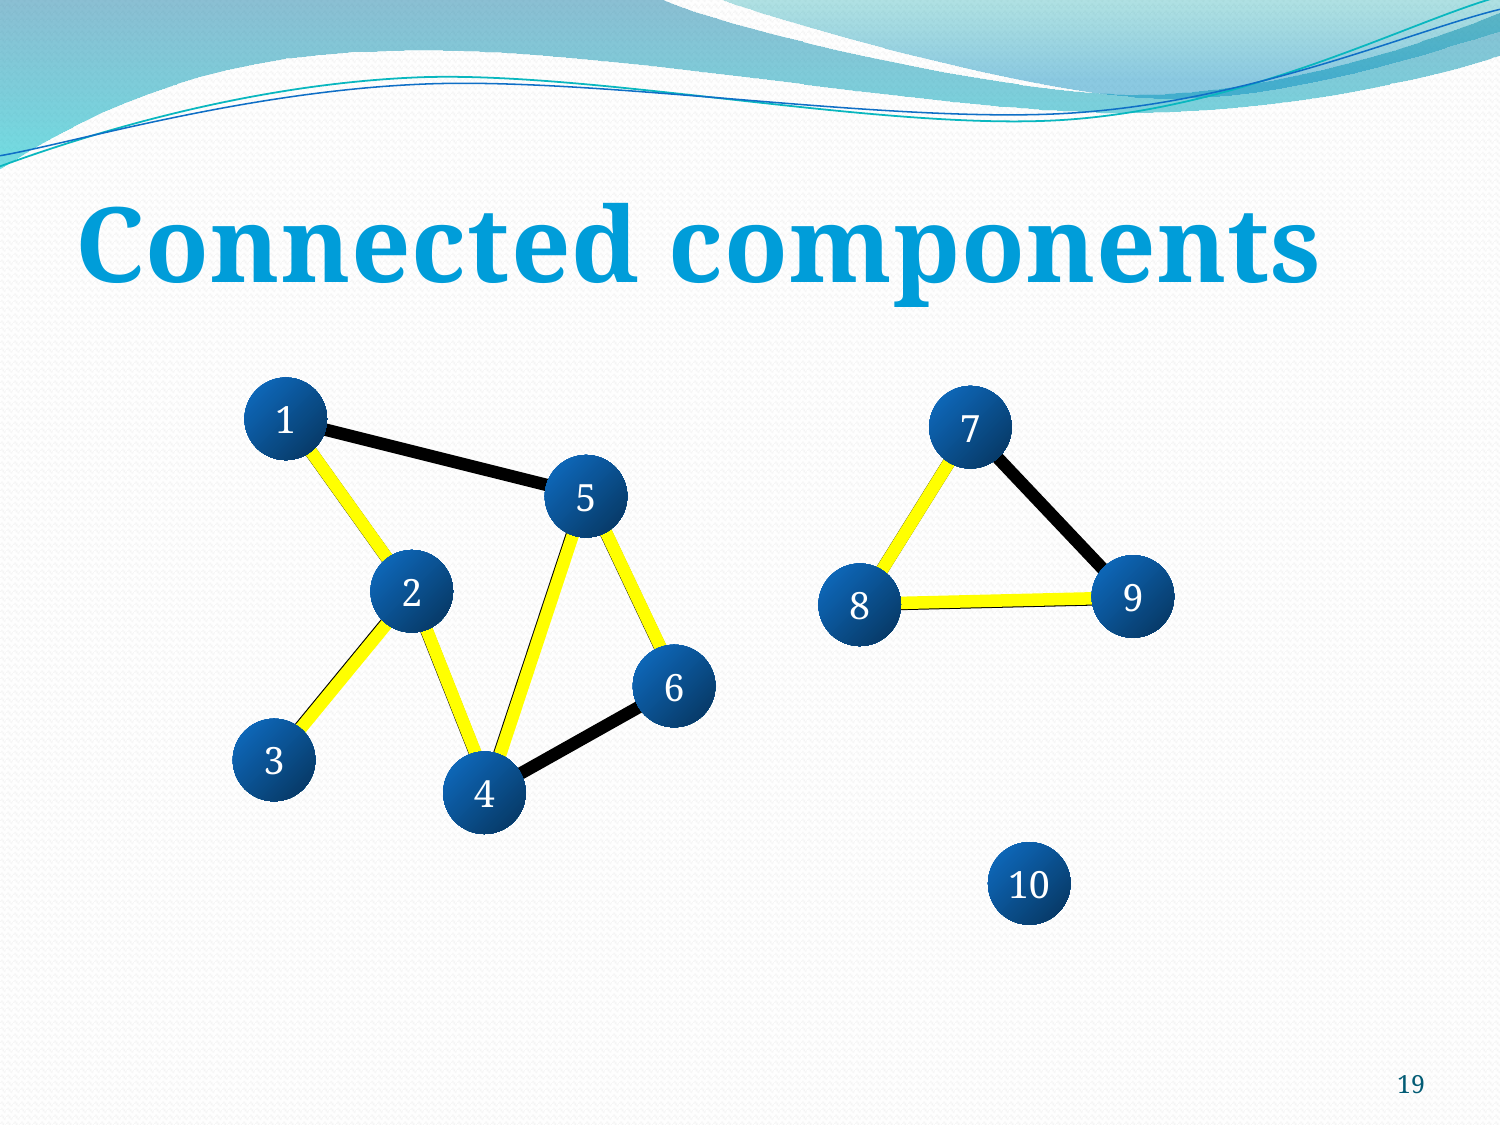

# Connected components
1
7

5

2
9
8

6

3
4
10
19